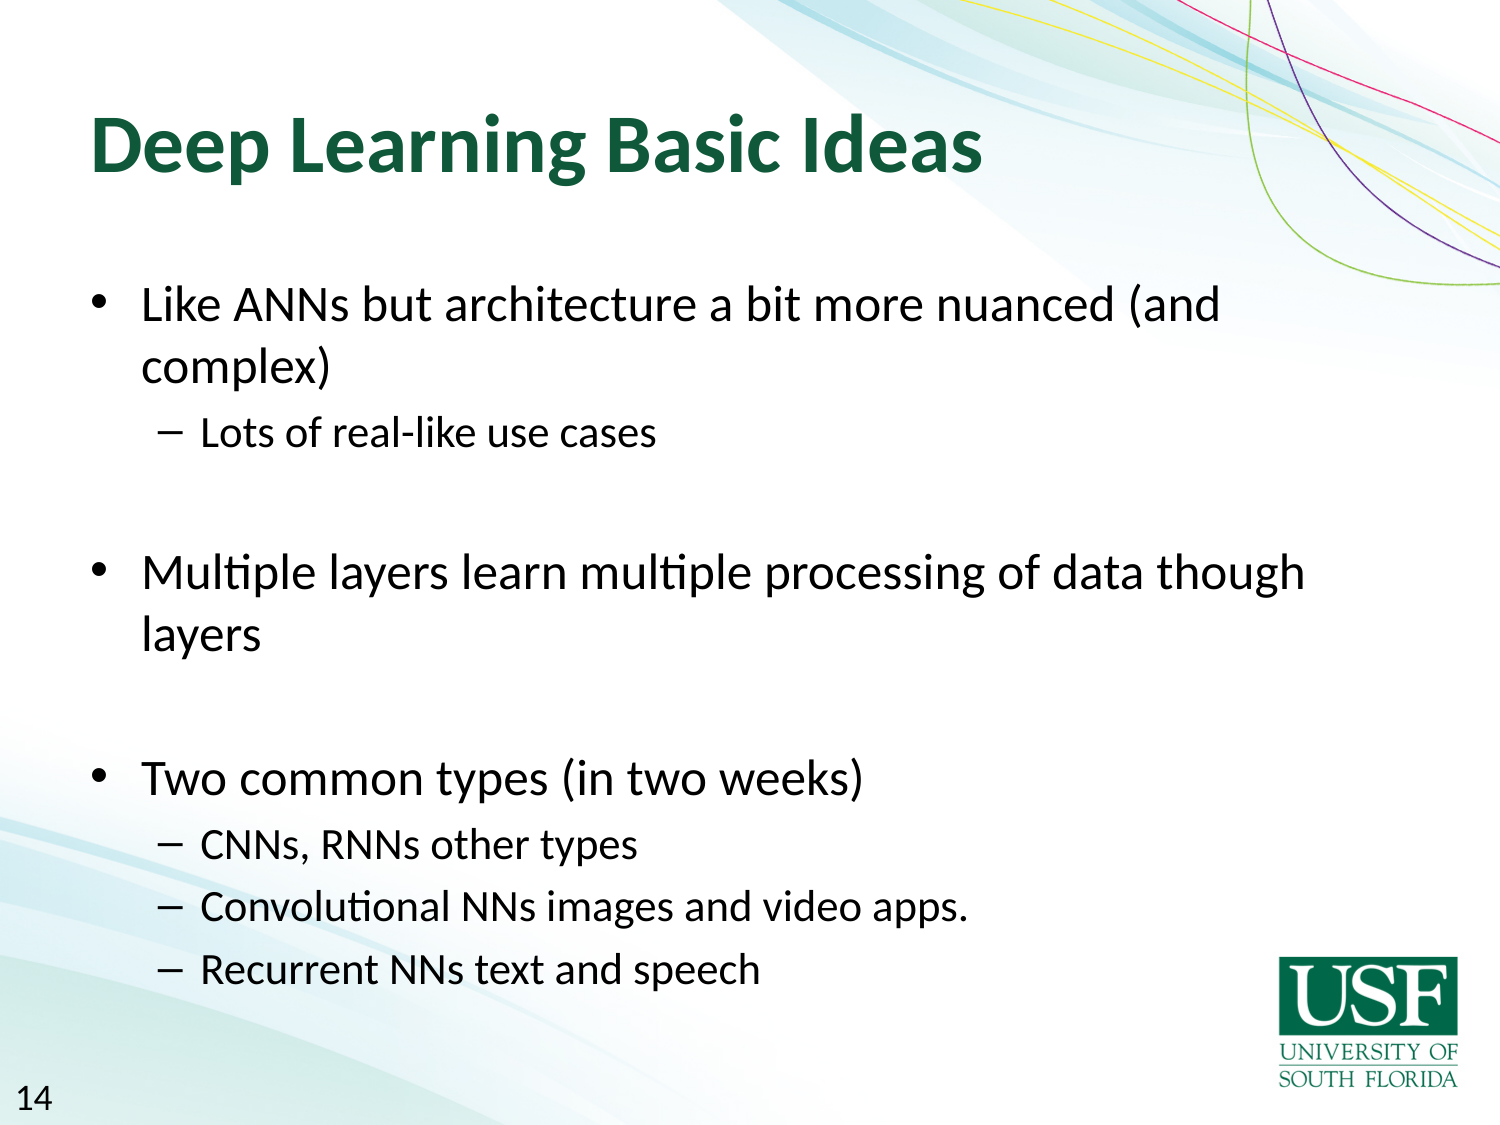

# Deep Learning Basic Ideas
Like ANNs but architecture a bit more nuanced (and complex)
Lots of real-like use cases

Multiple layers learn multiple processing of data though layers

Two common types (in two weeks)
CNNs, RNNs other types
Convolutional NNs images and video apps.
Recurrent NNs text and speech

14